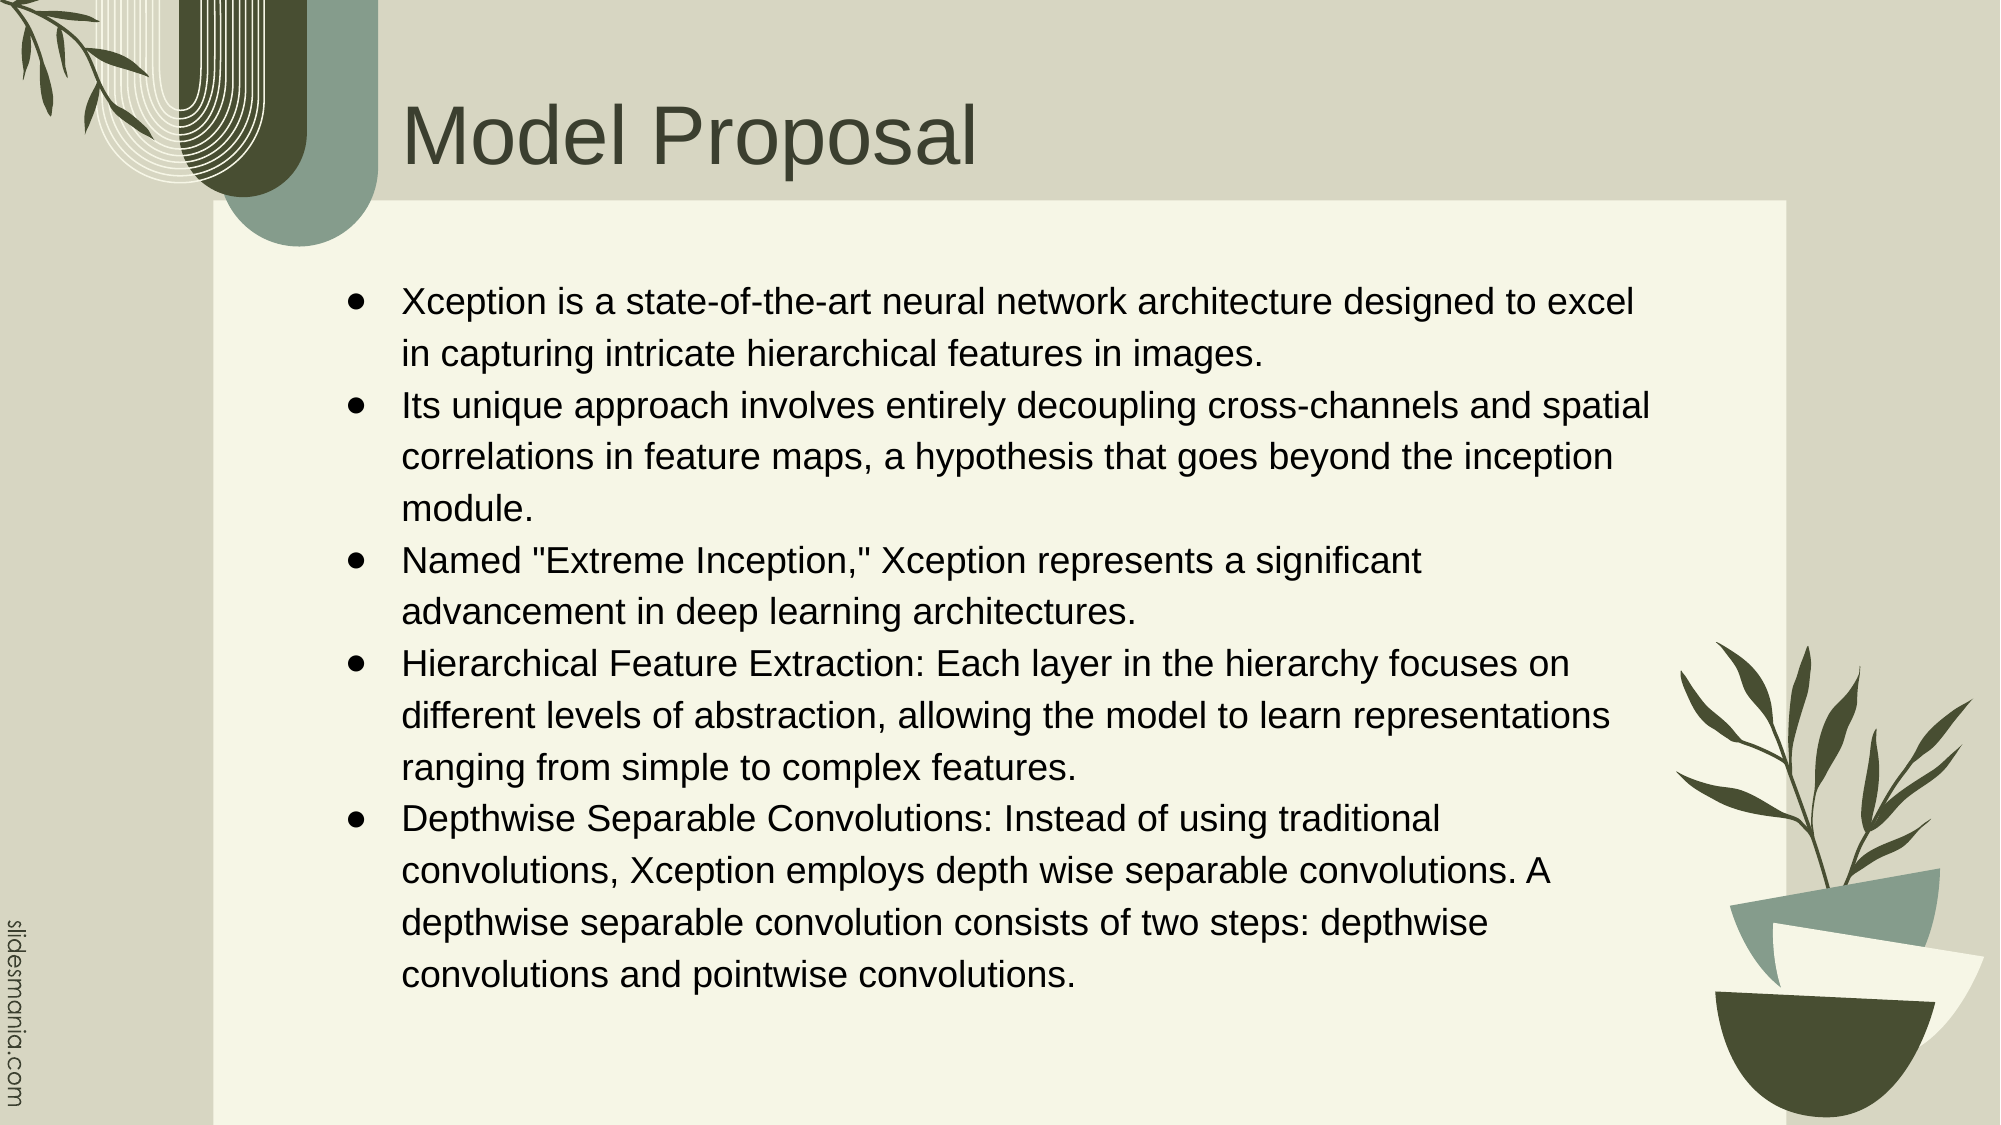

# Model Proposal
Xception is a state-of-the-art neural network architecture designed to excel in capturing intricate hierarchical features in images.
Its unique approach involves entirely decoupling cross-channels and spatial correlations in feature maps, a hypothesis that goes beyond the inception module.
Named "Extreme Inception," Xception represents a significant advancement in deep learning architectures.
Hierarchical Feature Extraction: Each layer in the hierarchy focuses on different levels of abstraction, allowing the model to learn representations ranging from simple to complex features.
Depthwise Separable Convolutions: Instead of using traditional convolutions, Xception employs depth wise separable convolutions. A depthwise separable convolution consists of two steps: depthwise convolutions and pointwise convolutions.